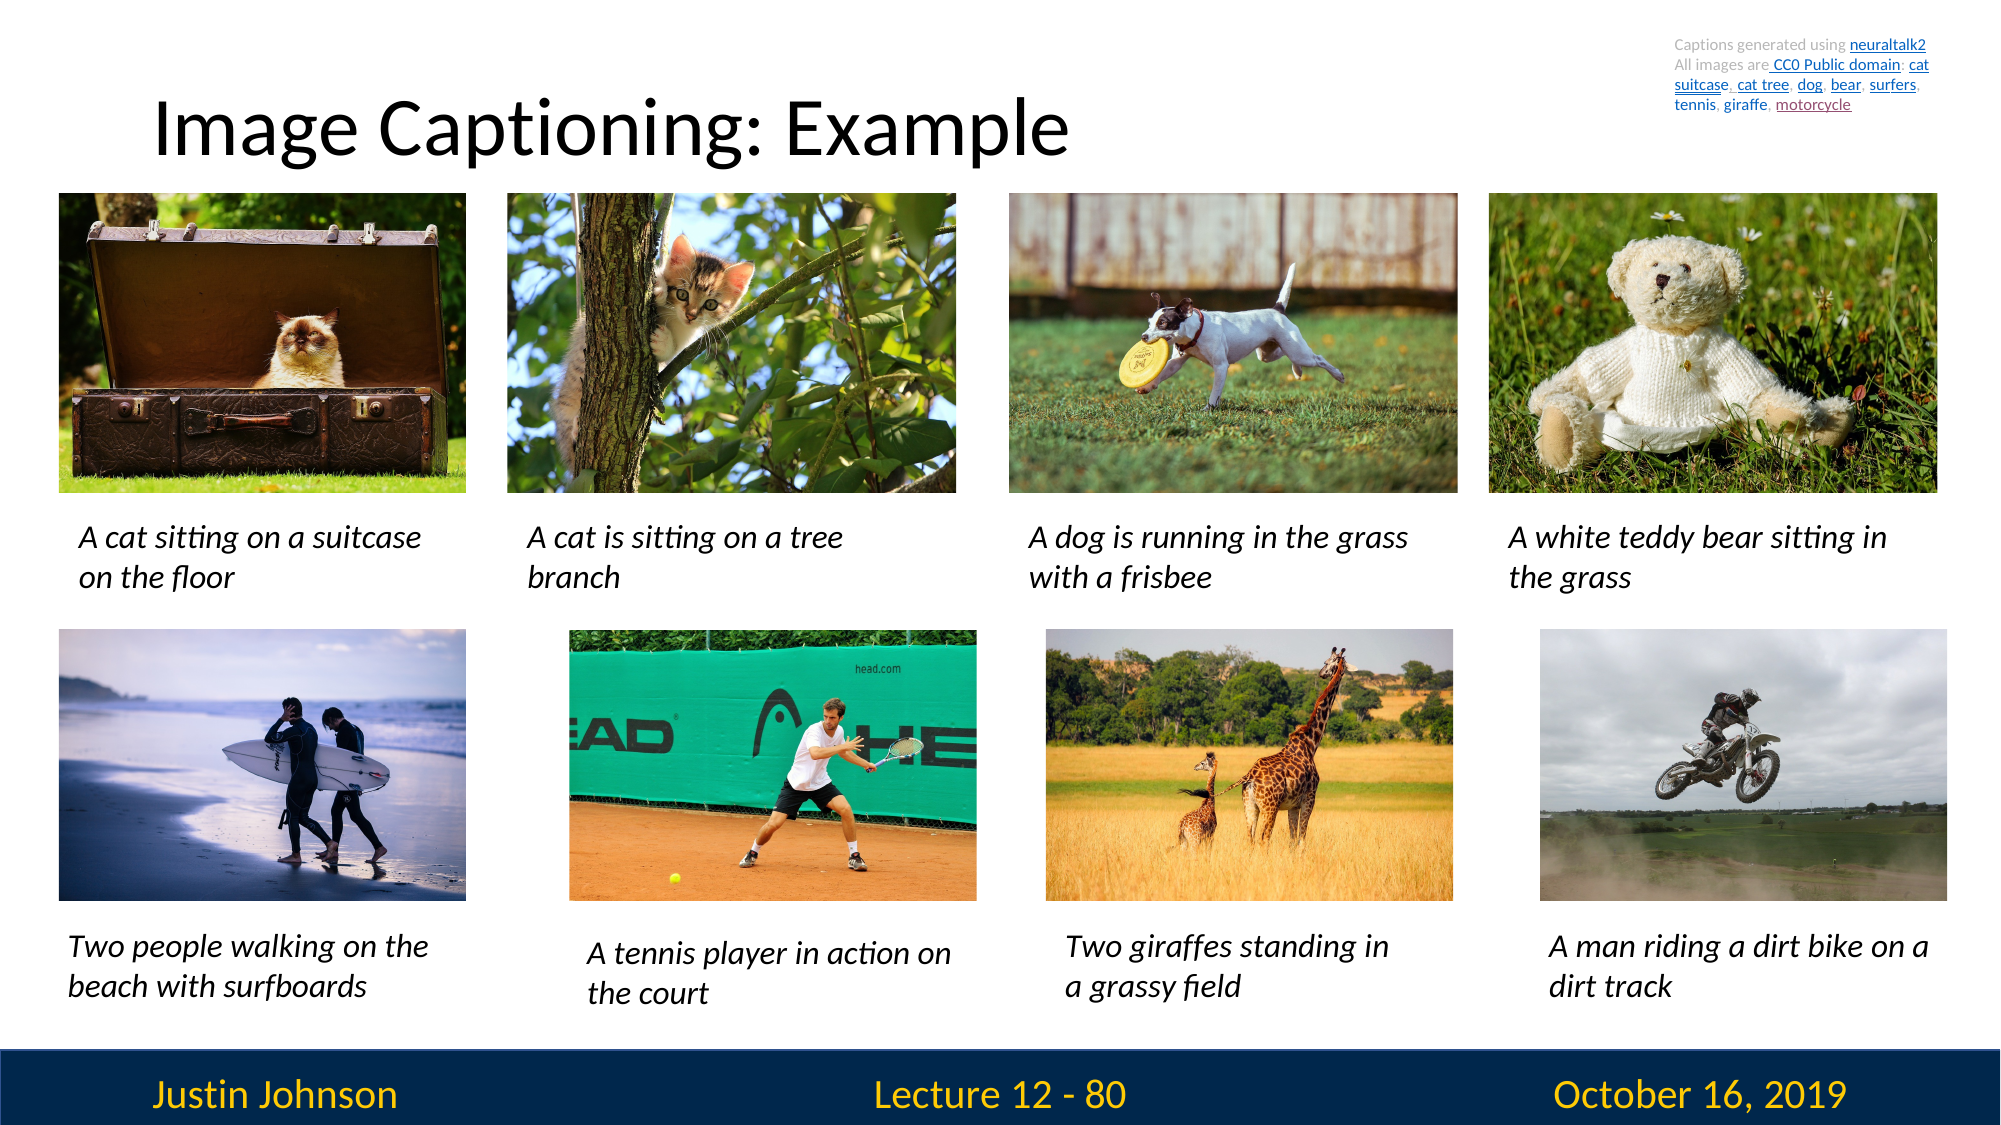

Captions generated using neuraltalk2 All images are CC0 Public domain: cat suitcase, cat tree, dog, bear, surfers, tennis, giraffe, motorcycle
Image Captioning: Example Results

A cat sitting on a suitcase on the floor
A cat is sitting on a tree branch
A dog is running in the grass with a frisbee
A white teddy bear sitting in the grass

Two people walking on the beach with surfboards
Two giraffes standing in a grassy field
A man riding a dirt bike on a dirt track
A tennis player in action on the court
Justin Johnson
October 16, 2019
Lecture 12 - 80